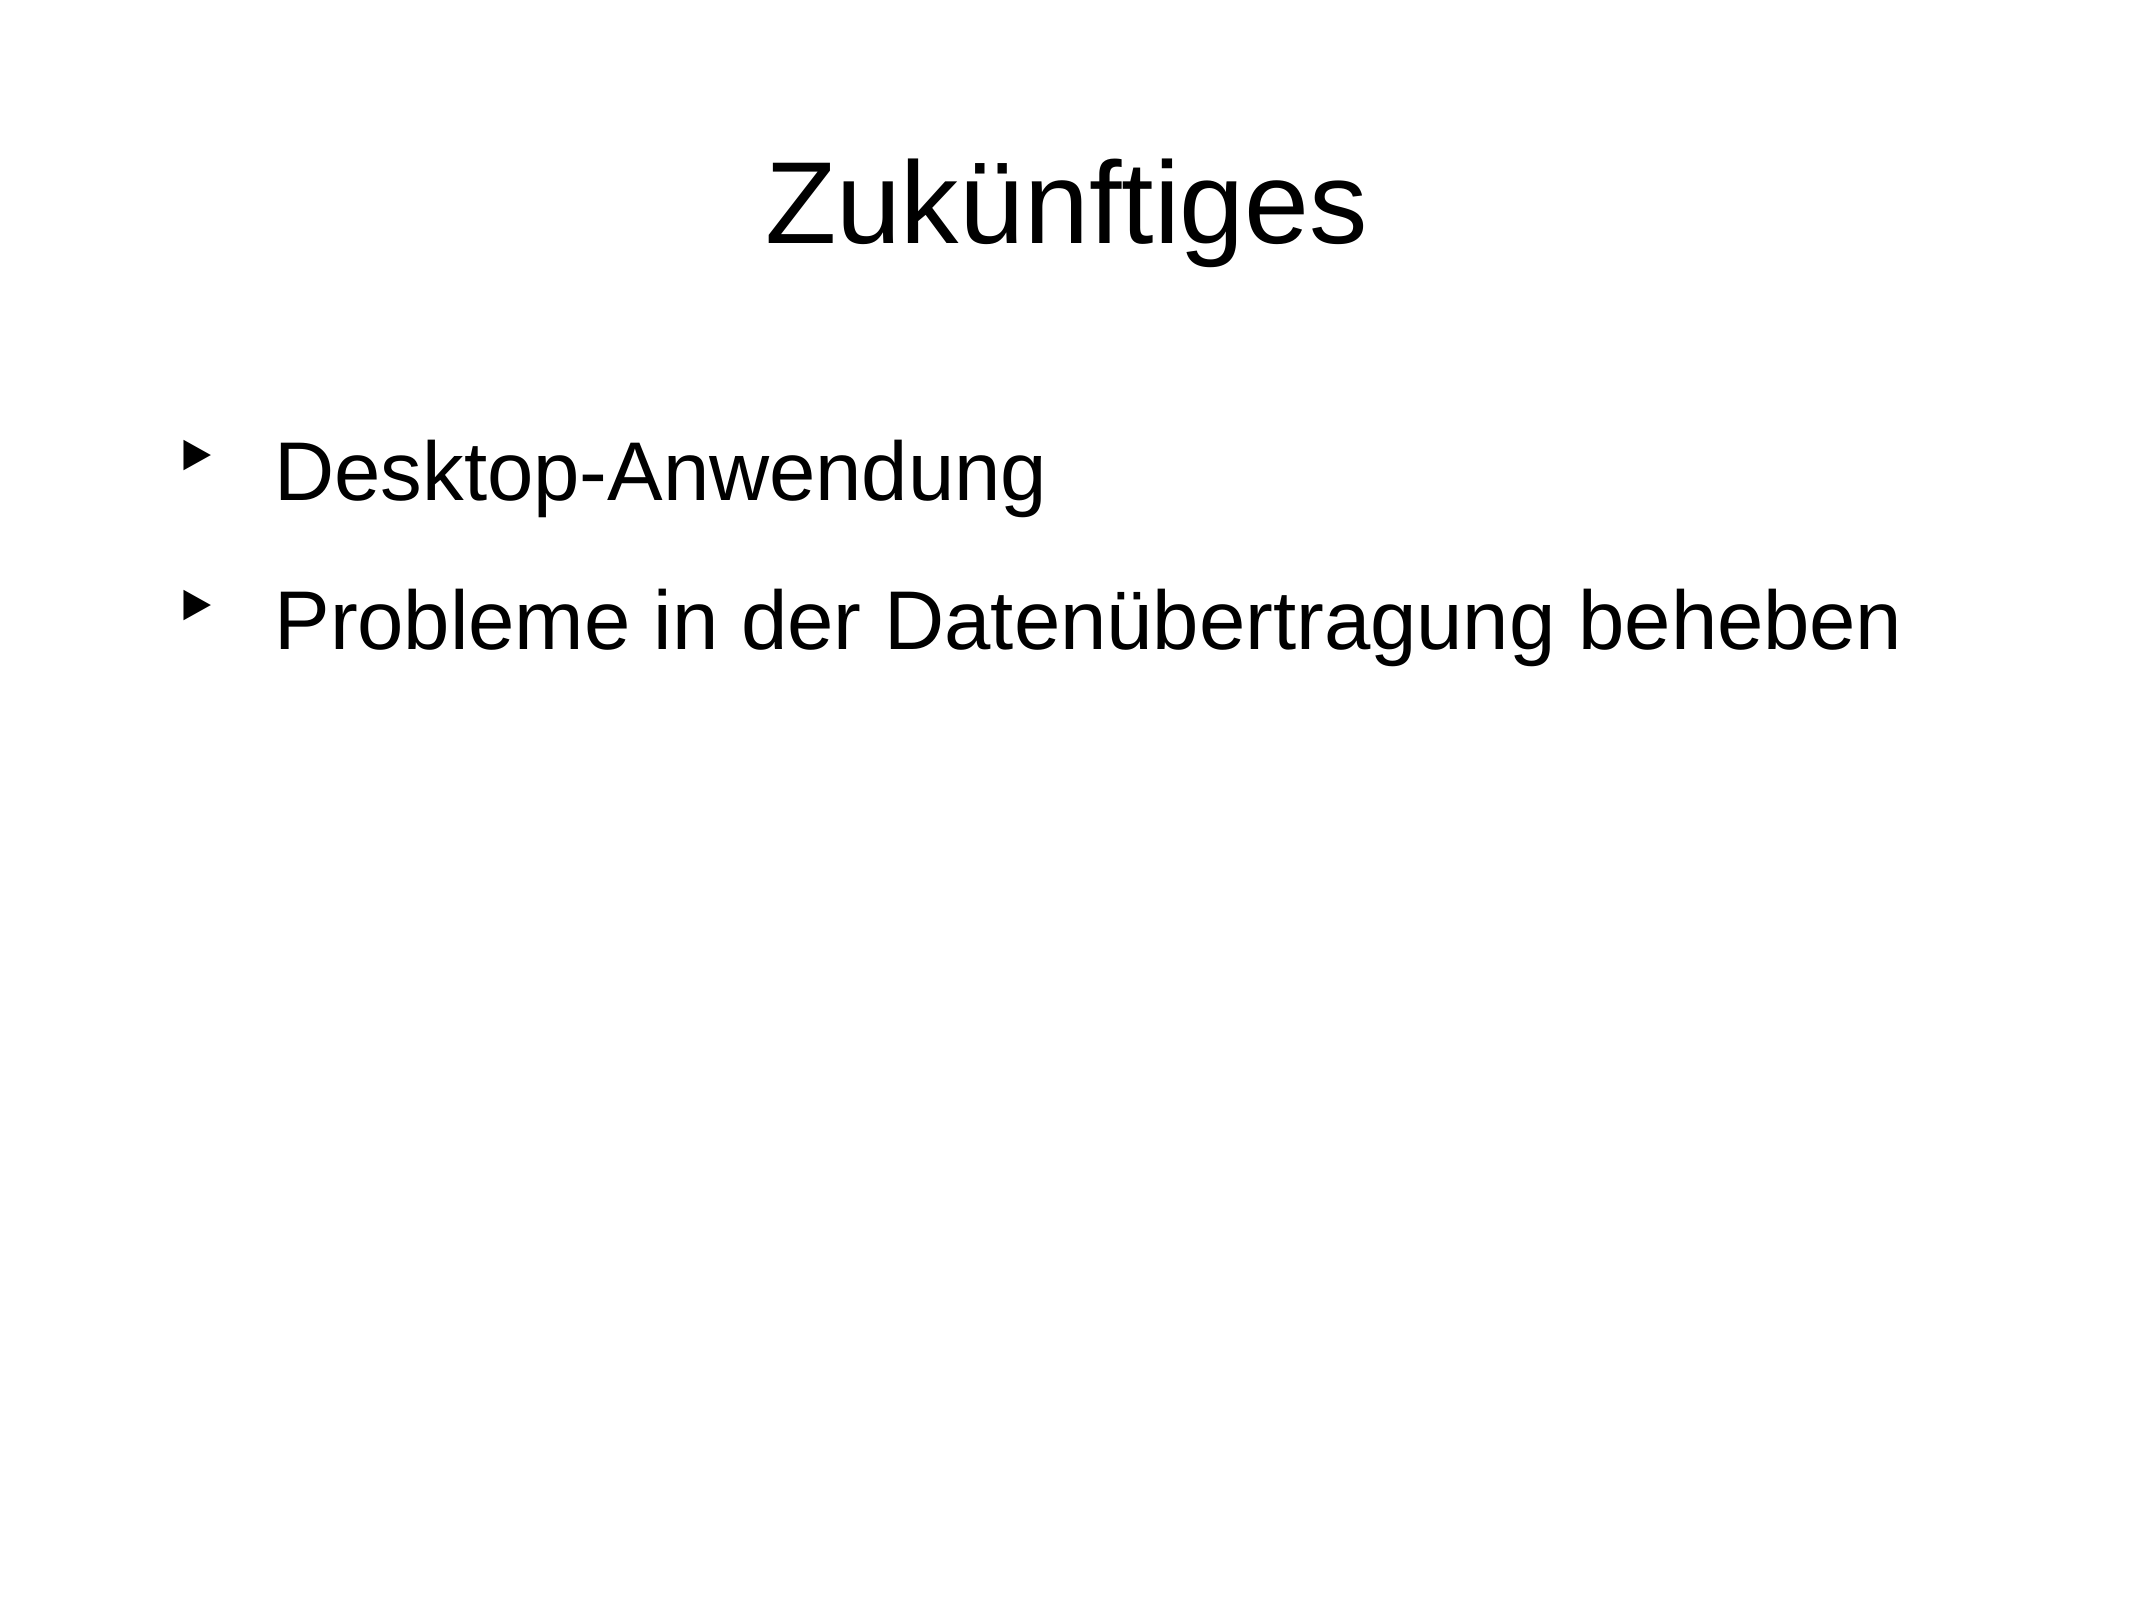

Zukünftiges
Desktop-Anwendung
Probleme in der Datenübertragung beheben